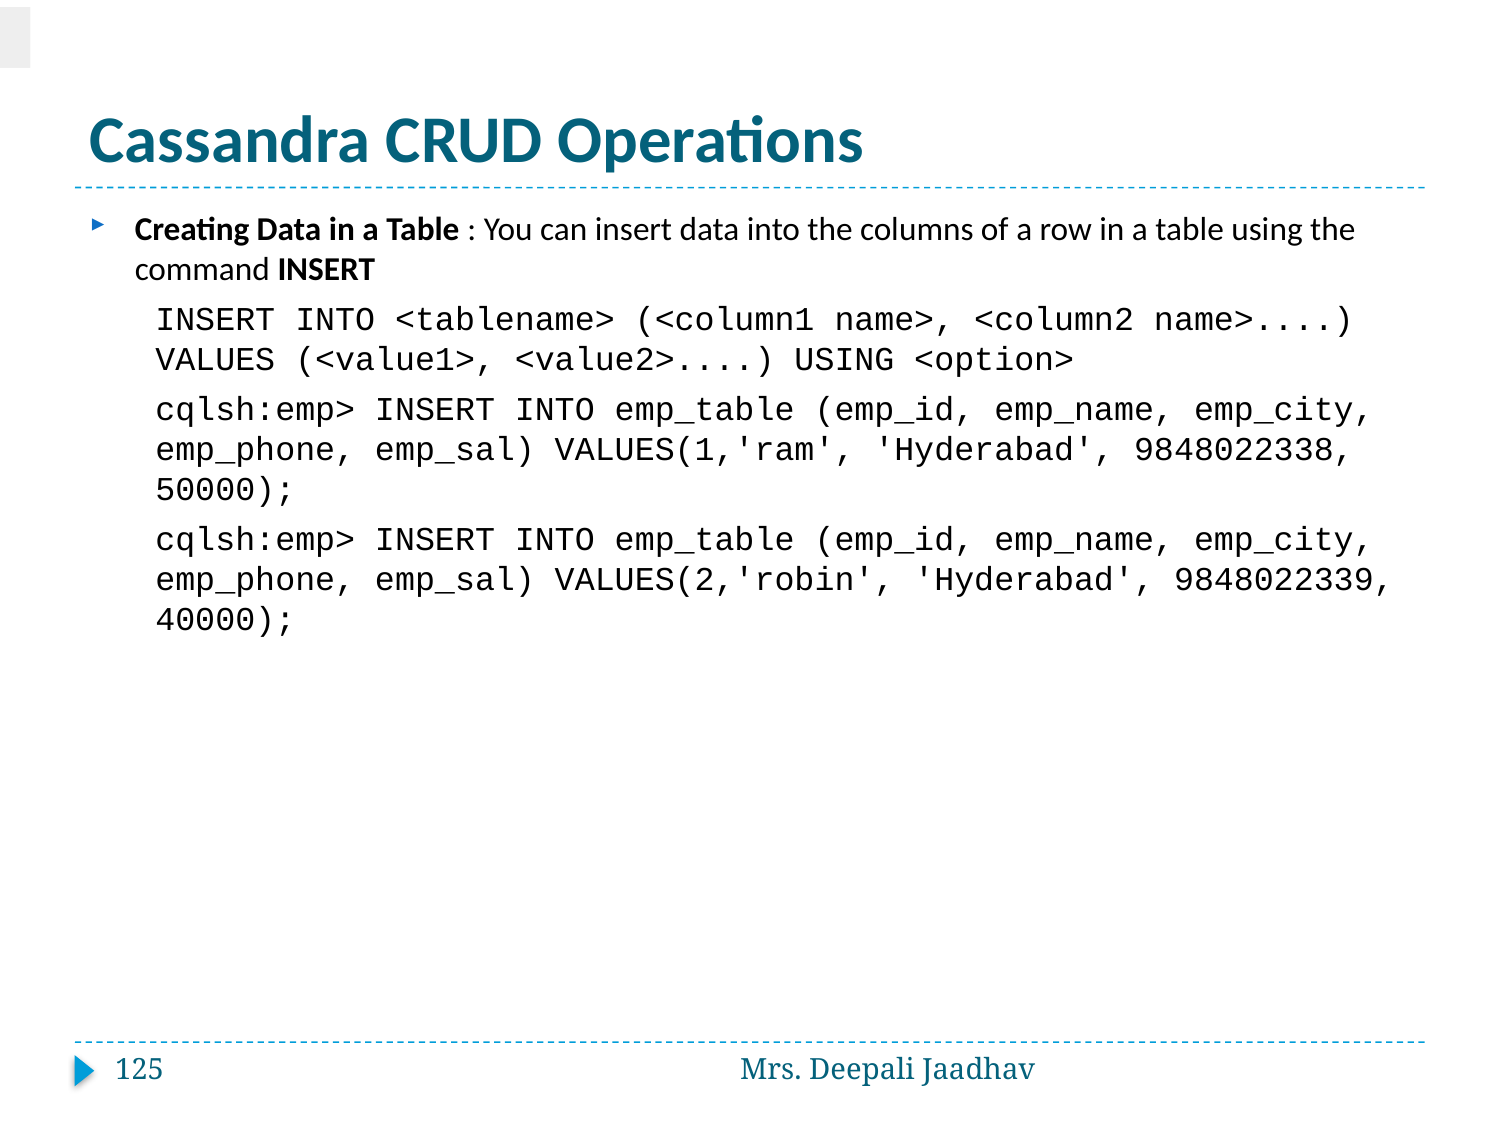

# Cassandra CRUD Operations
Creating Data in a Table : You can insert data into the columns of a row in a table using the command INSERT
INSERT INTO <tablename> (<column1 name>, <column2 name>....) VALUES (<value1>, <value2>....) USING <option>
cqlsh:emp> INSERT INTO emp_table (emp_id, emp_name, emp_city, emp_phone, emp_sal) VALUES(1,'ram', 'Hyderabad', 9848022338, 50000);
cqlsh:emp> INSERT INTO emp_table (emp_id, emp_name, emp_city, emp_phone, emp_sal) VALUES(2,'robin', 'Hyderabad', 9848022339, 40000);

125
Mrs. Deepali Jaadhav